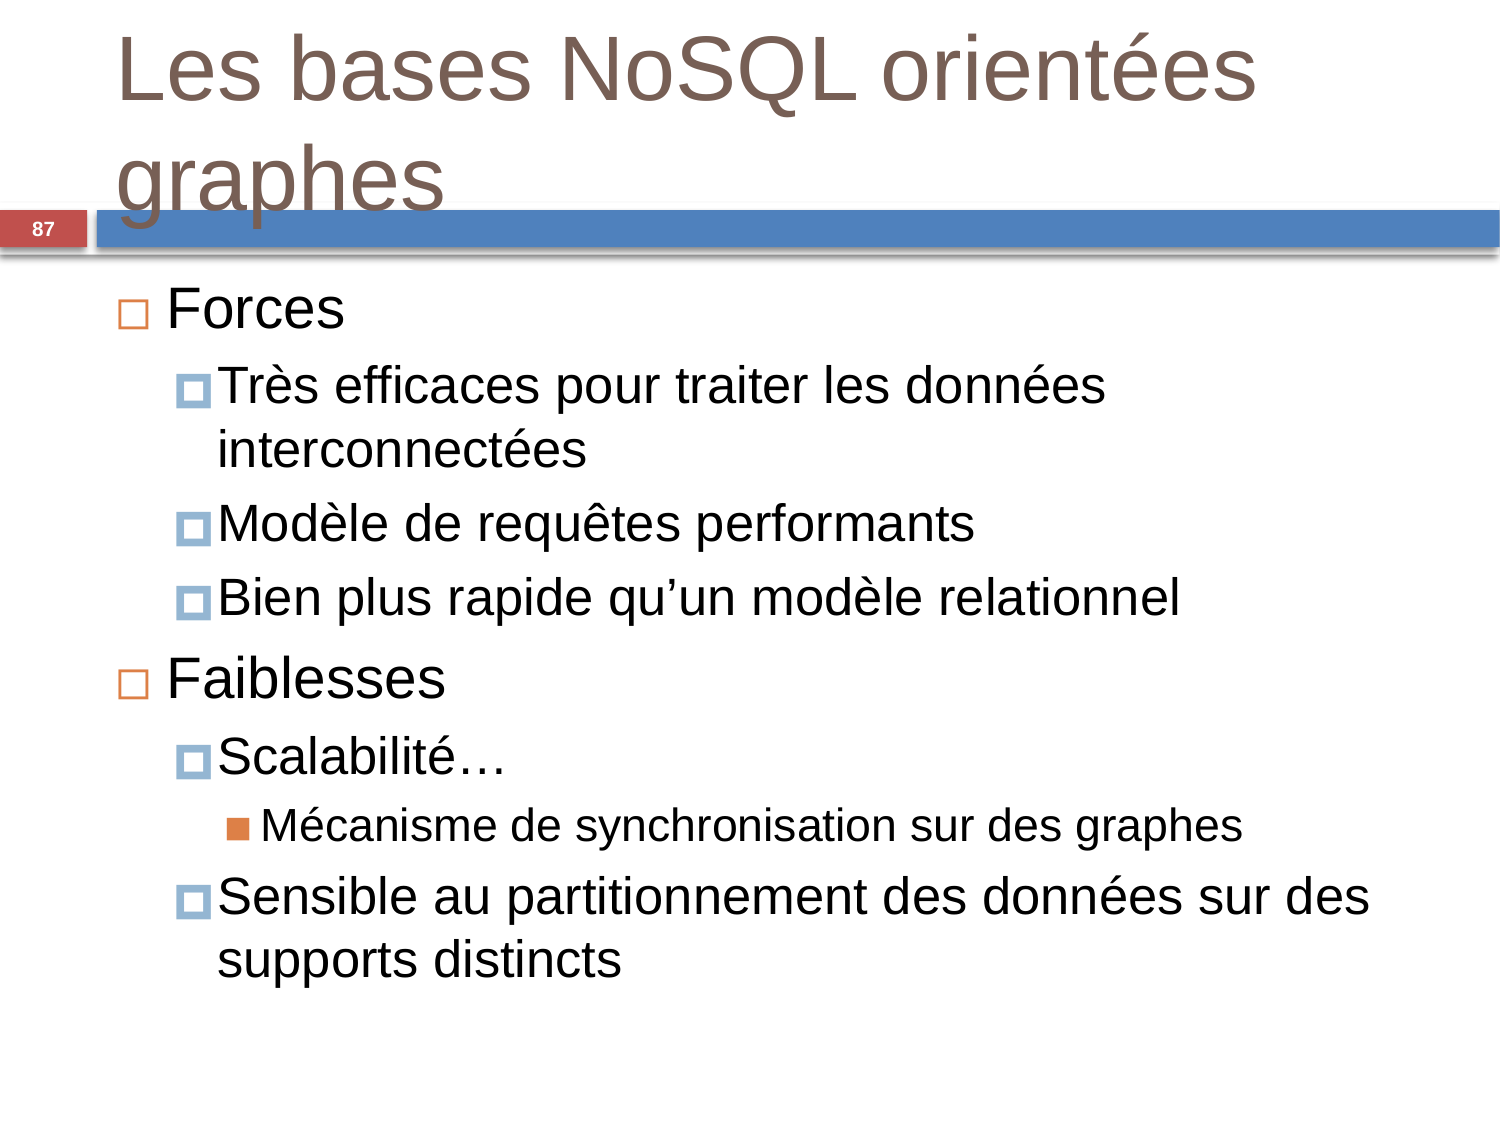

Les bases NoSQL orientées graphes
87
Forces
Très efficaces pour traiter les données interconnectées
Modèle de requêtes performants
Bien plus rapide qu’un modèle relationnel
Faiblesses
Scalabilité…
Mécanisme de synchronisation sur des graphes
Sensible au partitionnement des données sur des supports distincts